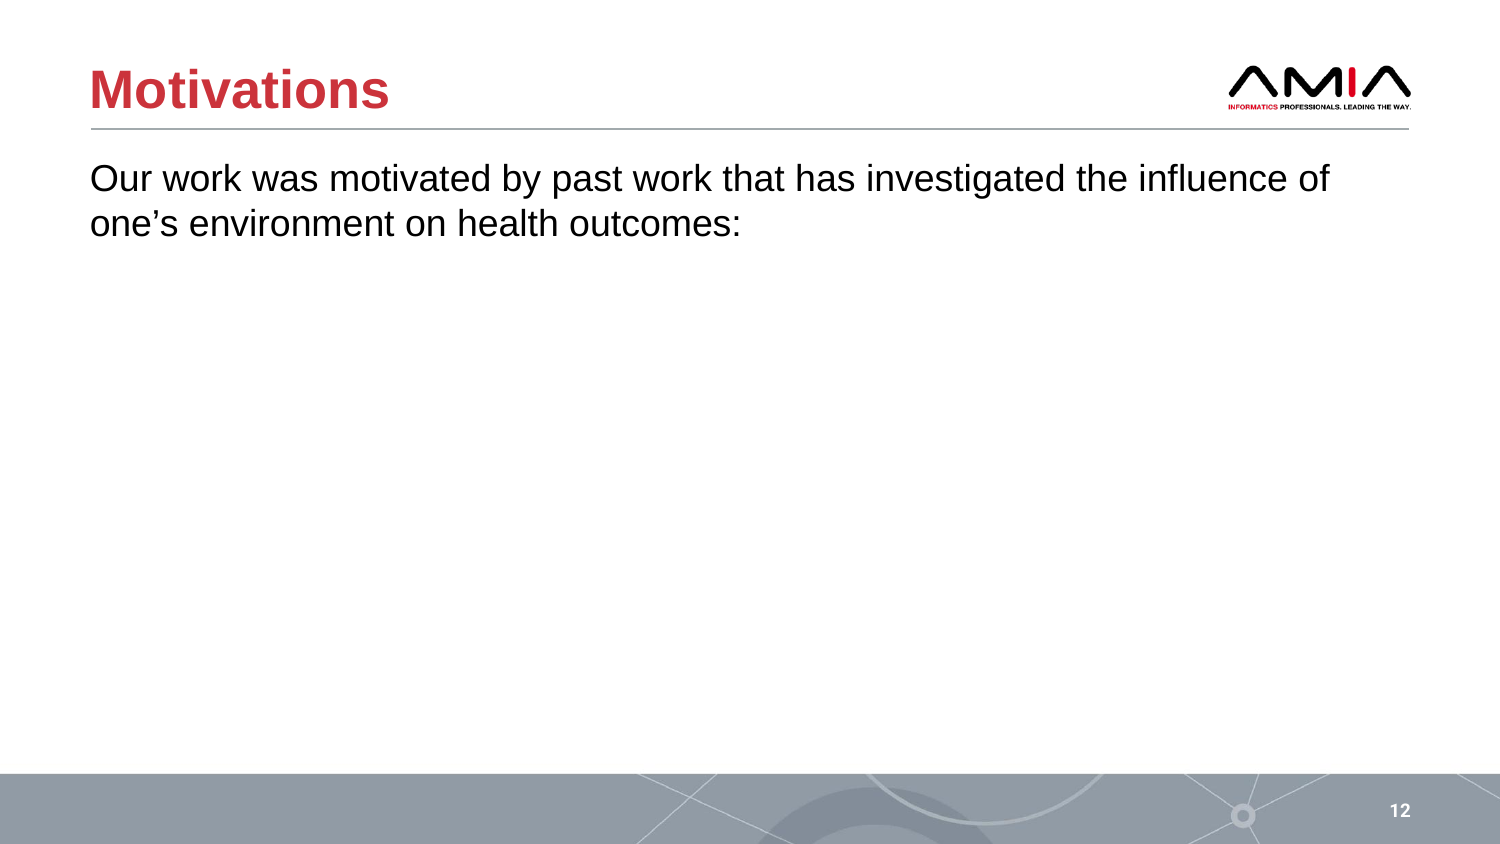

# Motivations
Our work was motivated by past work that has investigated the influence of one’s environment on health outcomes:

12